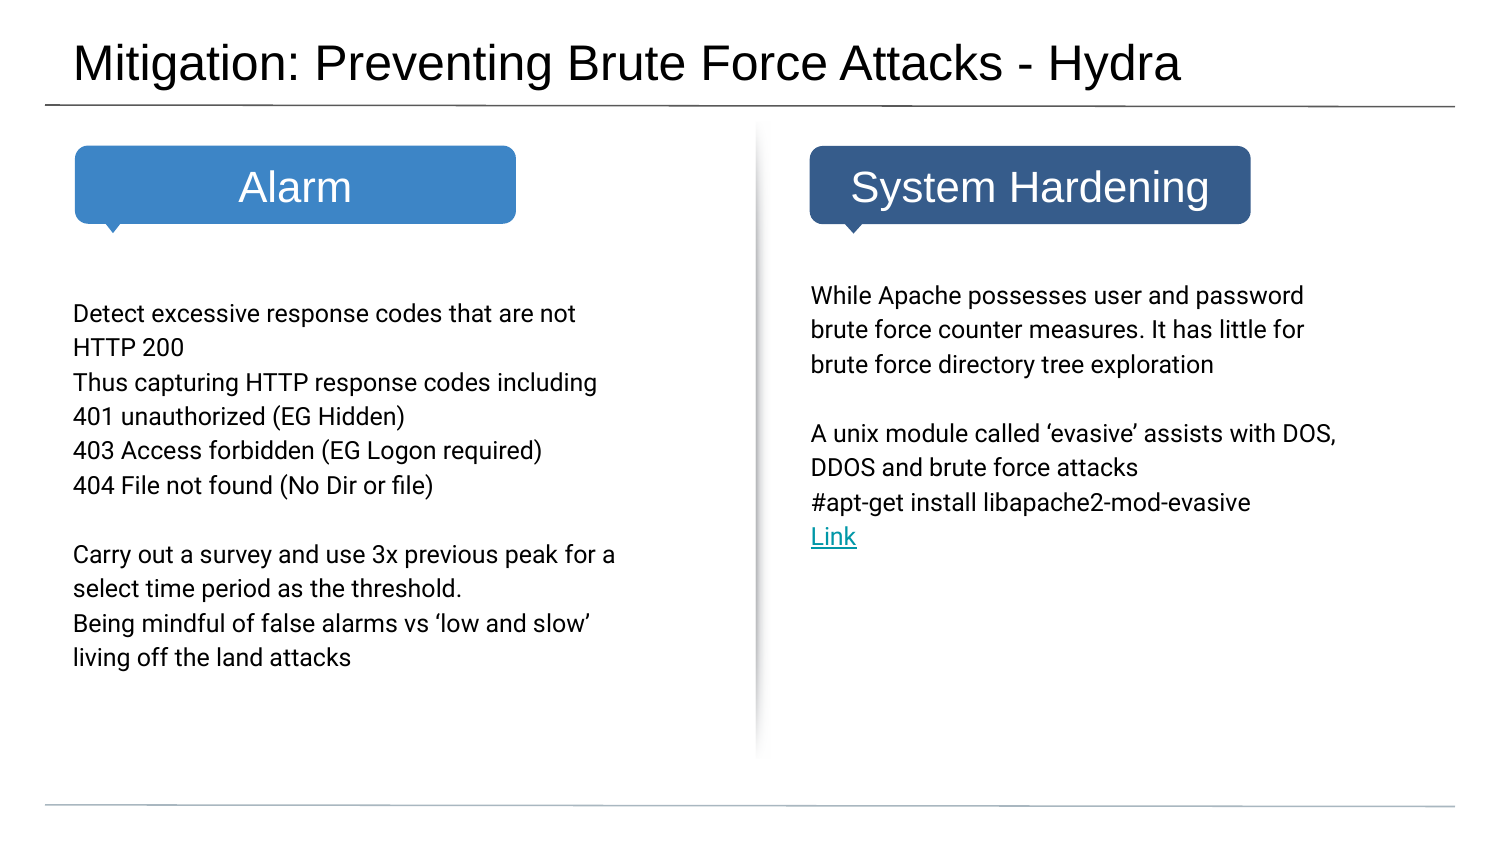

# Mitigation: Preventing Brute Force Attacks - Hydra

While Apache possesses user and password brute force counter measures. It has little for brute force directory tree exploration

A unix module called ‘evasive’ assists with DOS, DDOS and brute force attacks
#apt-get install libapache2-mod-evasive
Link

Detect excessive response codes that are not HTTP 200
Thus capturing HTTP response codes including
401 unauthorized (EG Hidden)
403 Access forbidden (EG Logon required)
404 File not found (No Dir or file)

Carry out a survey and use 3x previous peak for a select time period as the threshold.
Being mindful of false alarms vs ‘low and slow’ living off the land attacks